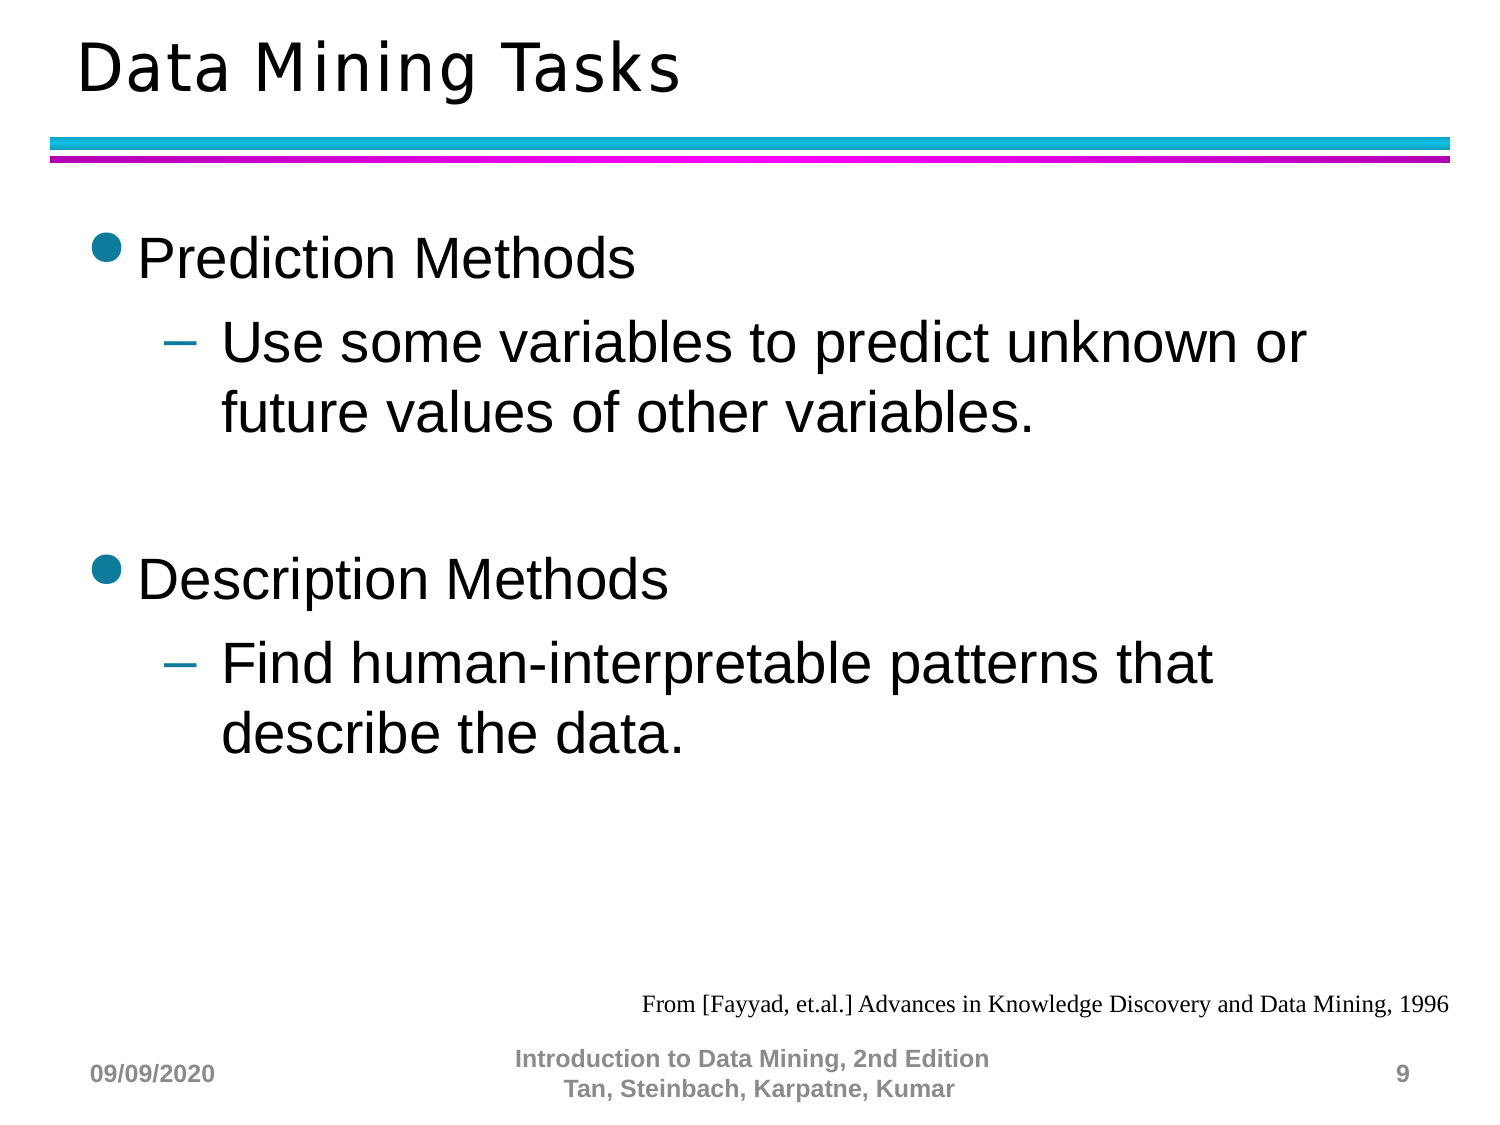

Data Mining Tasks
Prediction Methods
Use some variables to predict unknown or future values of other variables.

Description Methods
Find human-interpretable patterns that describe the data.

From [Fayyad, et.al.] Advances in Knowledge Discovery and Data Mining, 1996
09/09/2020
Introduction to Data Mining, 2nd Edition   Tan, Steinbach, Karpatne, Kumar
9